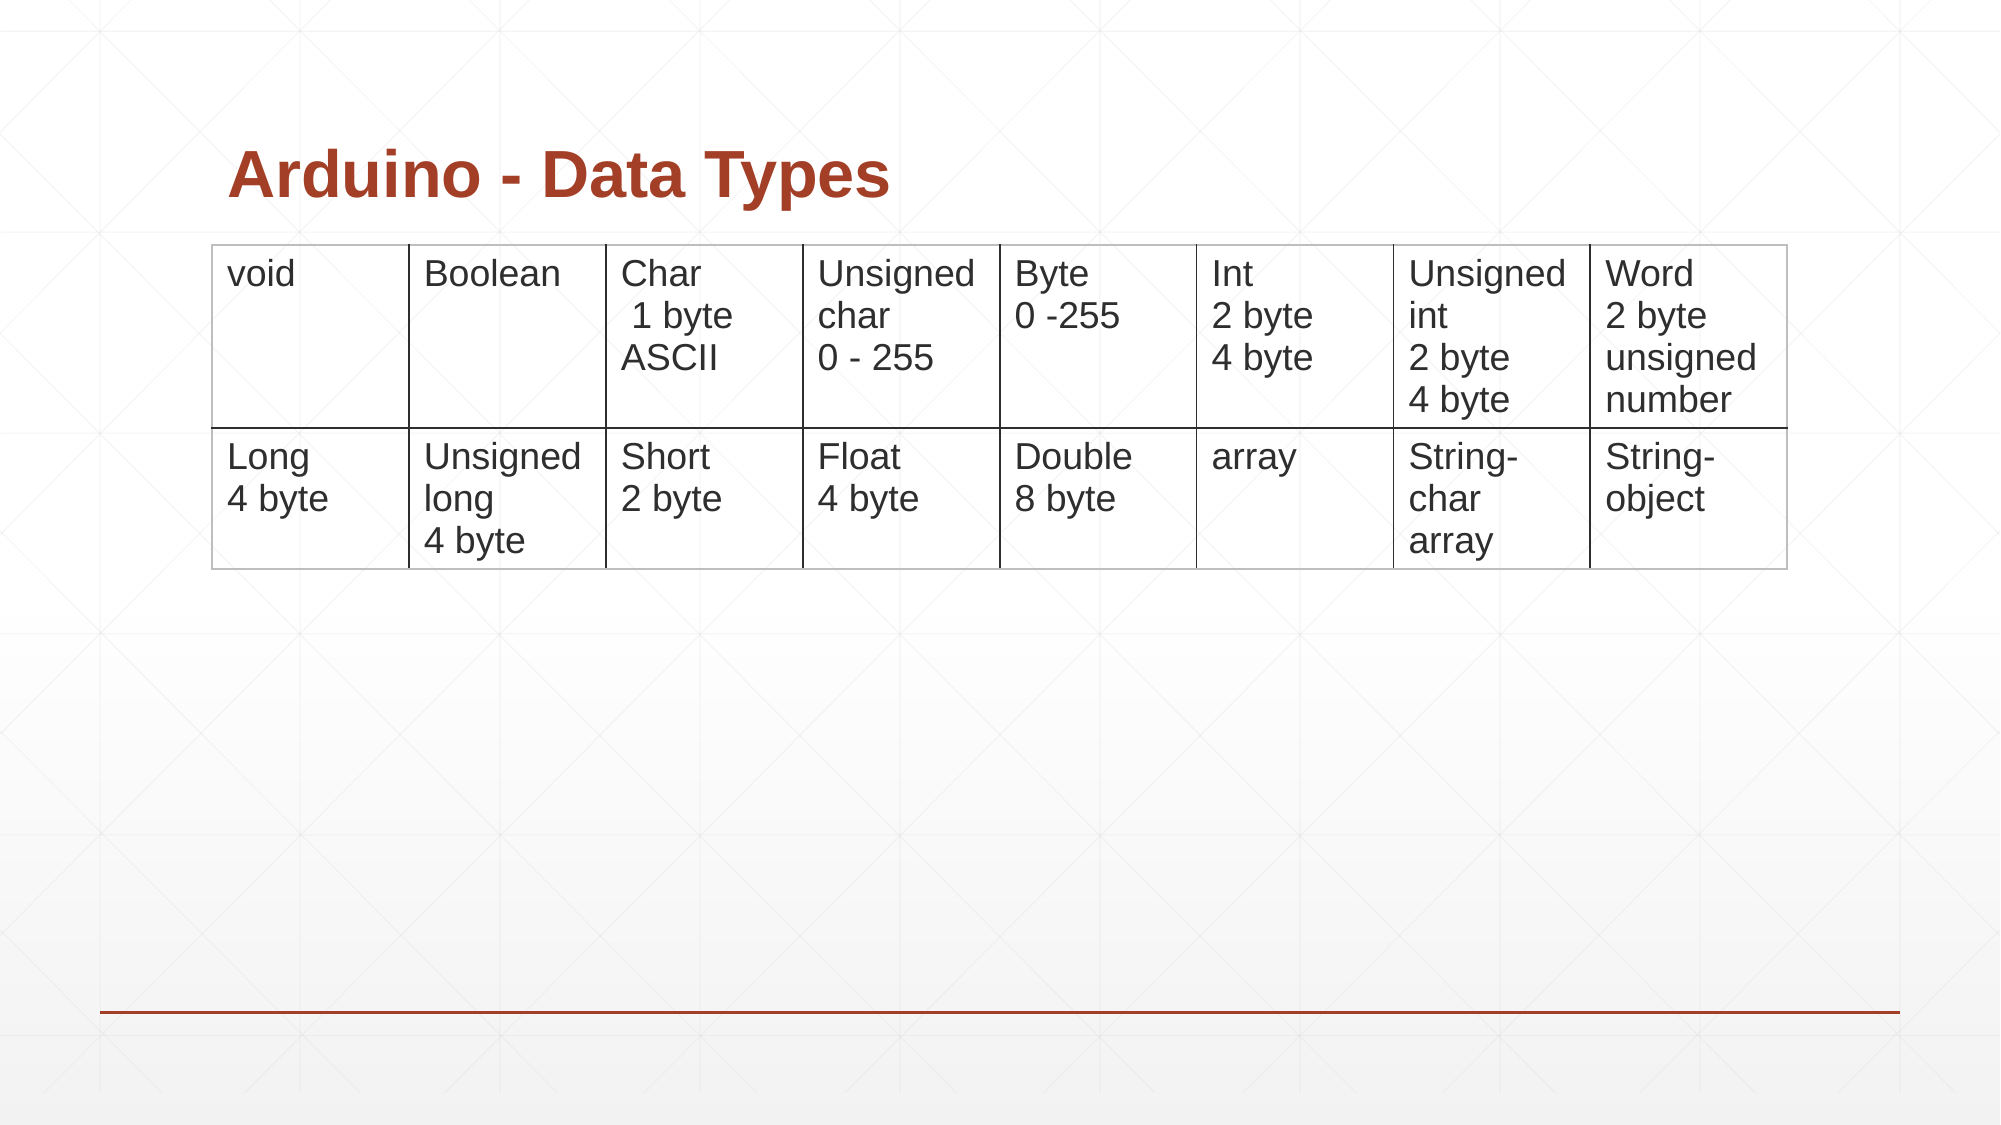

# Arduino - Data Types
| void | Boolean | Char 1 byte ASCII | Unsigned char 0 - 255 | Byte 0 -255 | Int 2 byte 4 byte | Unsigned int 2 byte 4 byte | Word 2 byte unsigned number |
| --- | --- | --- | --- | --- | --- | --- | --- |
| Long 4 byte | Unsigned long 4 byte | Short 2 byte | Float 4 byte | Double 8 byte | array | String-char array | String-object |